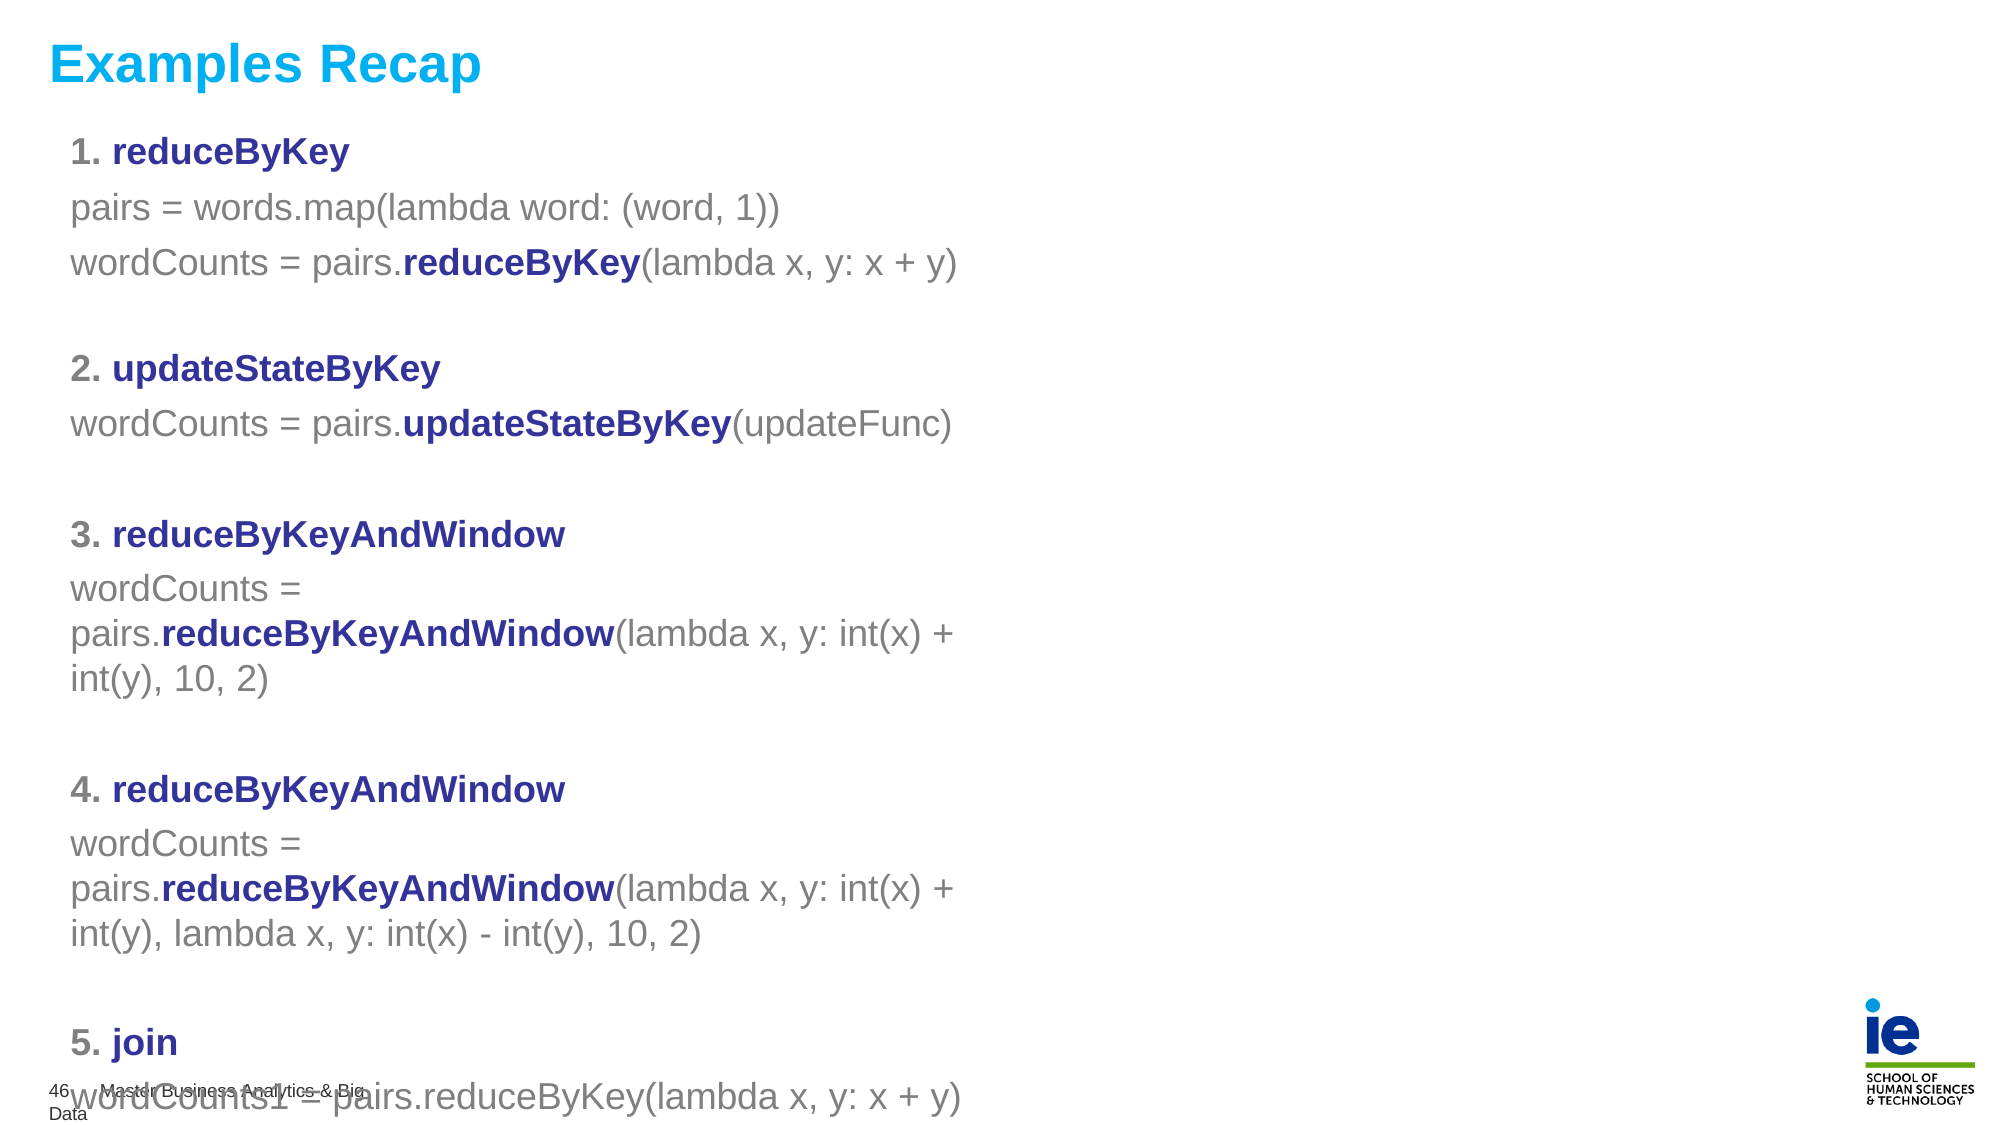

# Examples Recap
reduceByKey
pairs = words.map(lambda word: (word, 1))  wordCounts = pairs.reduceByKey(lambda x, y: x + y)

updateStateByKey
wordCounts = pairs.updateStateByKey(updateFunc)

reduceByKeyAndWindow
wordCounts = pairs.reduceByKeyAndWindow(lambda x, y: int(x) + int(y), 10, 2)

reduceByKeyAndWindow
wordCounts = pairs.reduceByKeyAndWindow(lambda x, y: int(x) + int(y), lambda x, y: int(x) - int(y), 10, 2)

join
wordCounts1 = pairs.reduceByKey(lambda x, y: x + y)
wordCounts2 = pairs.reduceByKey(lambda x, y: (x + y)**2)  wordCounts = wordCounts1.join(wordCounts2)
46	Master Business Analytics & Big Data